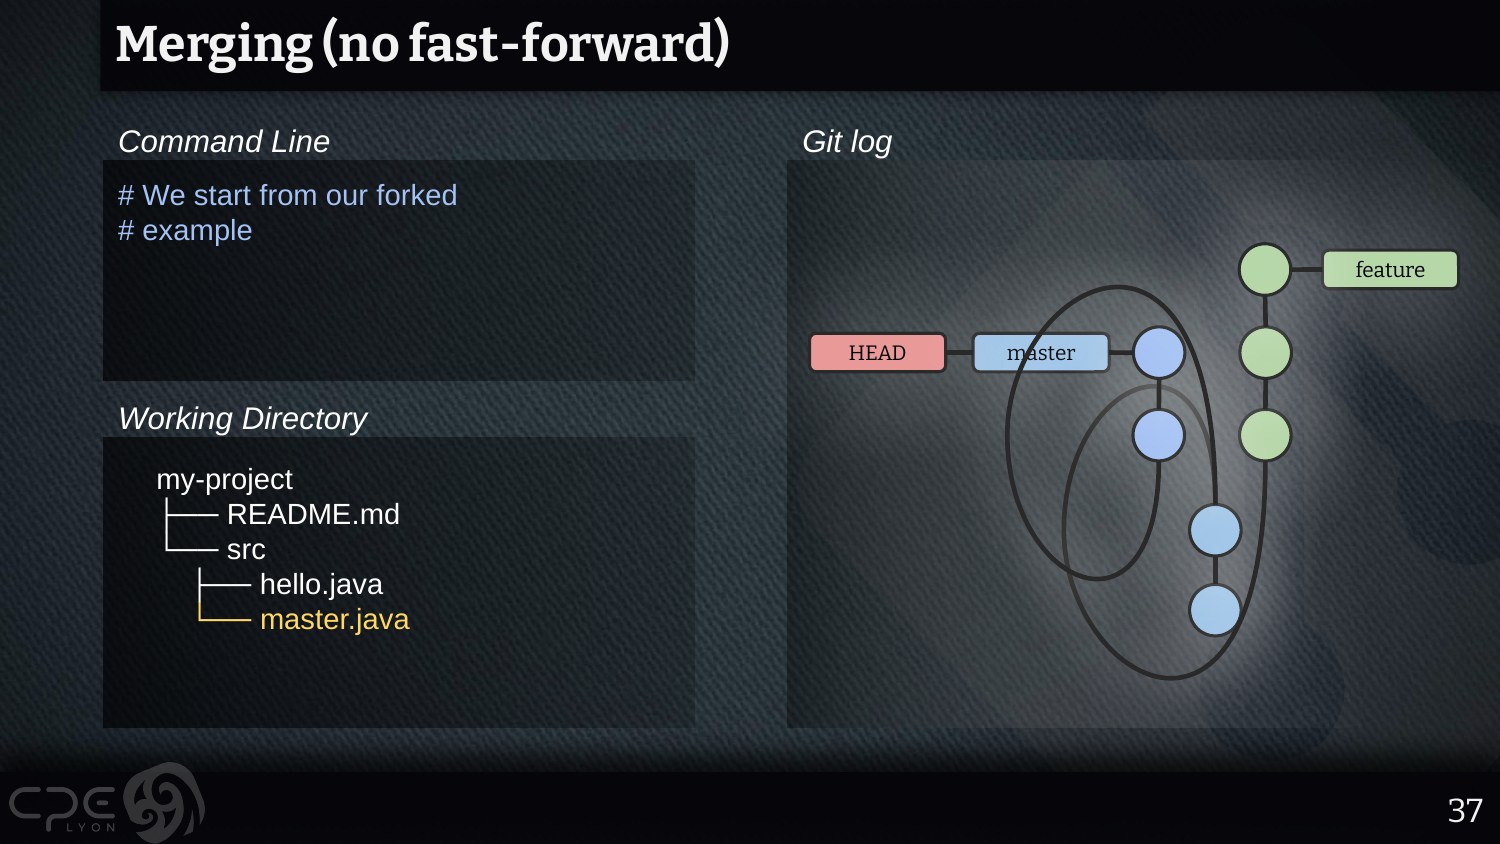

# Merging (no fast-forward)
Command Line
Git log
# We start from our forked
# example

feature

HEAD
master
Working Directory

my-project
├── README.md
└── src
    ├── hello.java
    └── master.java